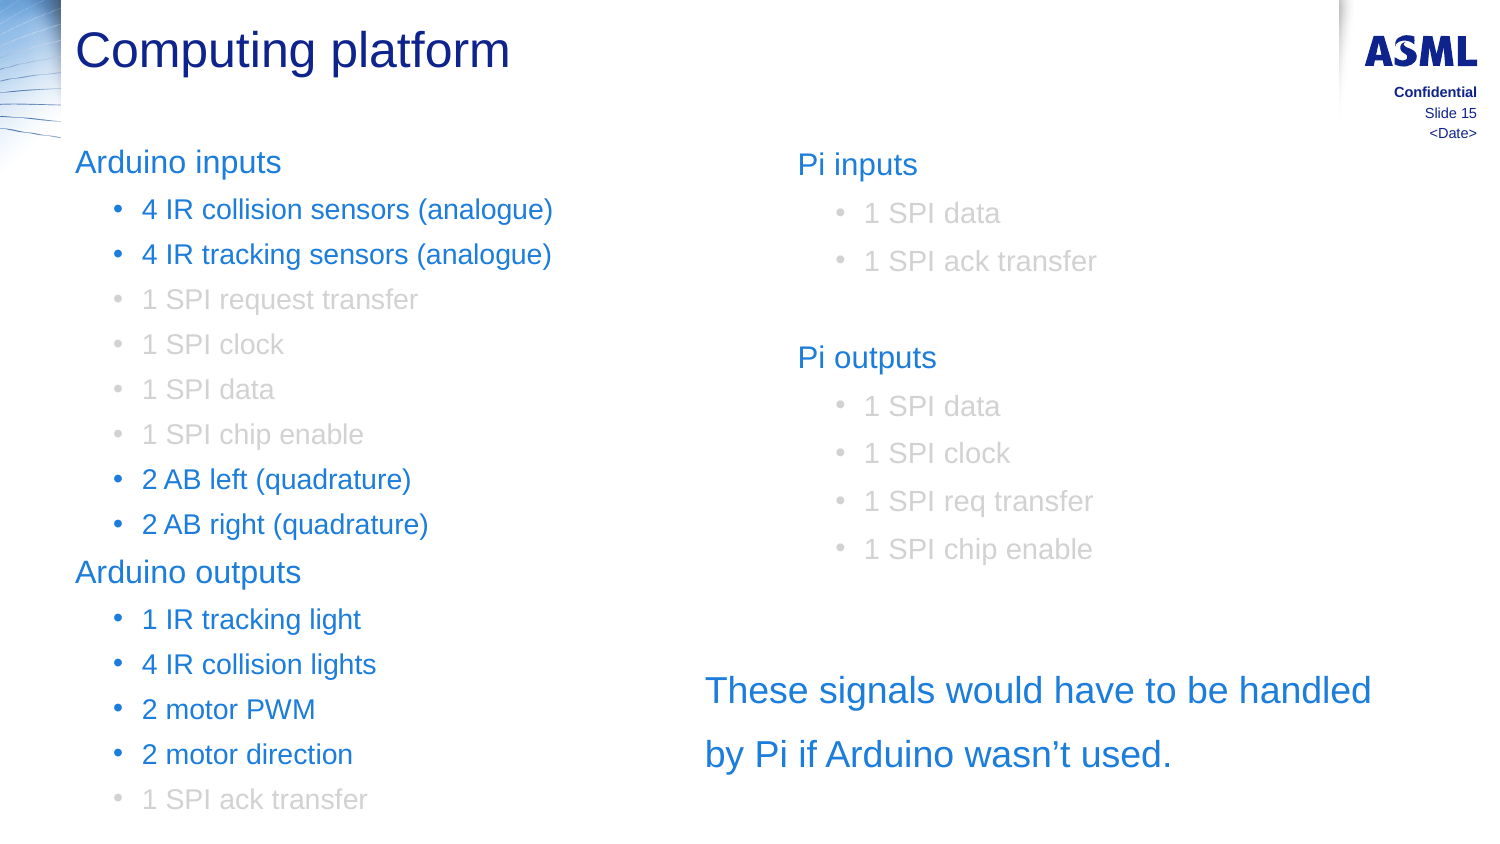

# Computing platform

Confidential
Slide 15
<Date>
Arduino inputs
4 IR collision sensors (analogue)
4 IR tracking sensors (analogue)
1 SPI request transfer
1 SPI clock
1 SPI data
1 SPI chip enable
2 AB left (quadrature)
2 AB right (quadrature)
Arduino outputs
1 IR tracking light
4 IR collision lights
2 motor PWM
2 motor direction
1 SPI ack transfer
Pi inputs
1 SPI data
1 SPI ack transfer

Pi outputs
1 SPI data
1 SPI clock
1 SPI req transfer
1 SPI chip enable

These signals would have to be handled
by Pi if Arduino wasn’t used.